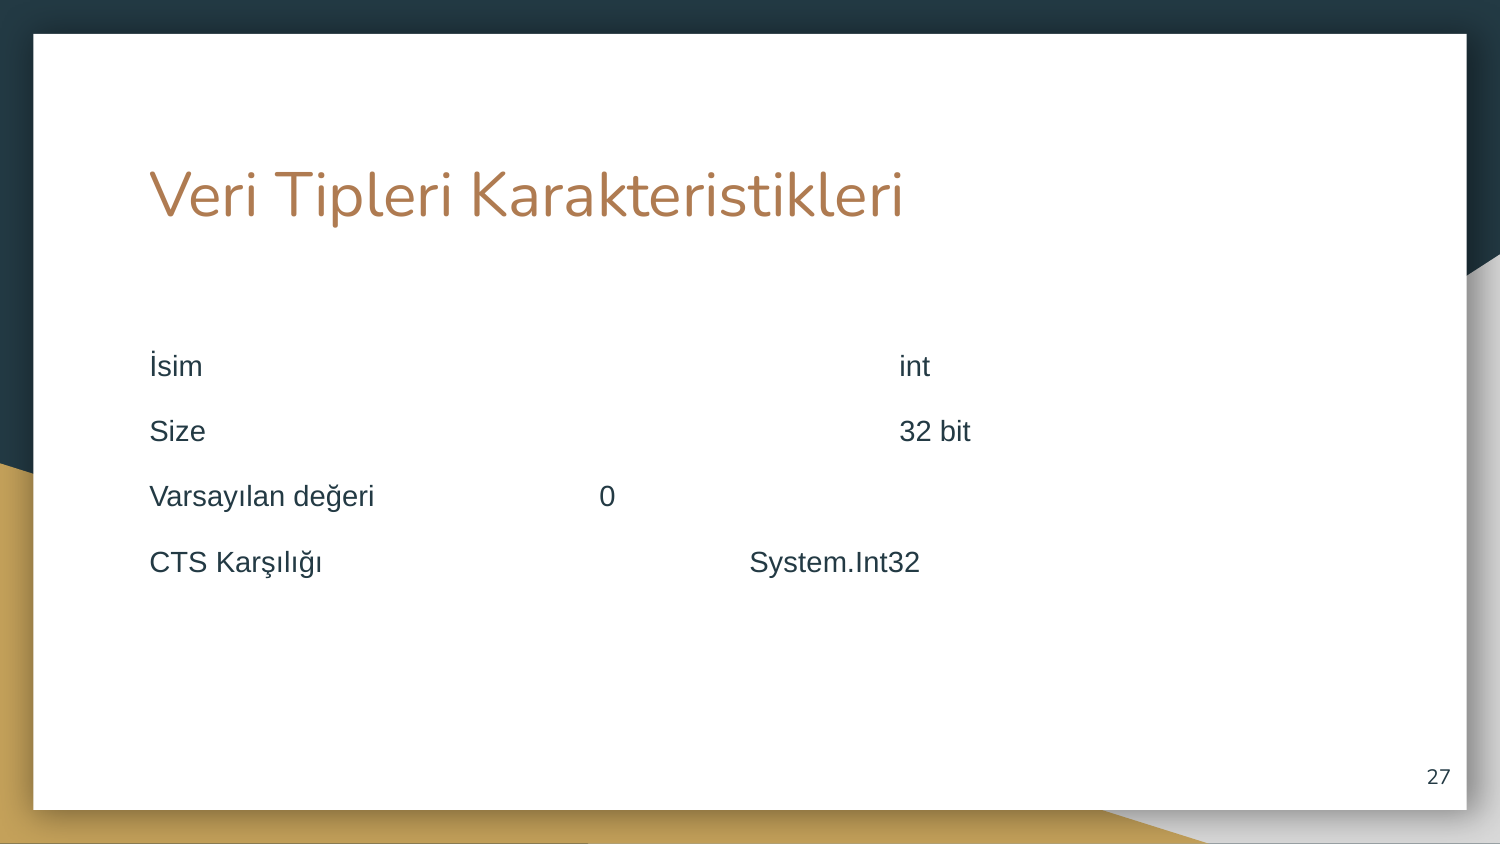

# Veri Tipleri Karakteristikleri
İsim					int
Size					32 bit
Varsayılan değeri		0
CTS Karşılığı			System.Int32
27